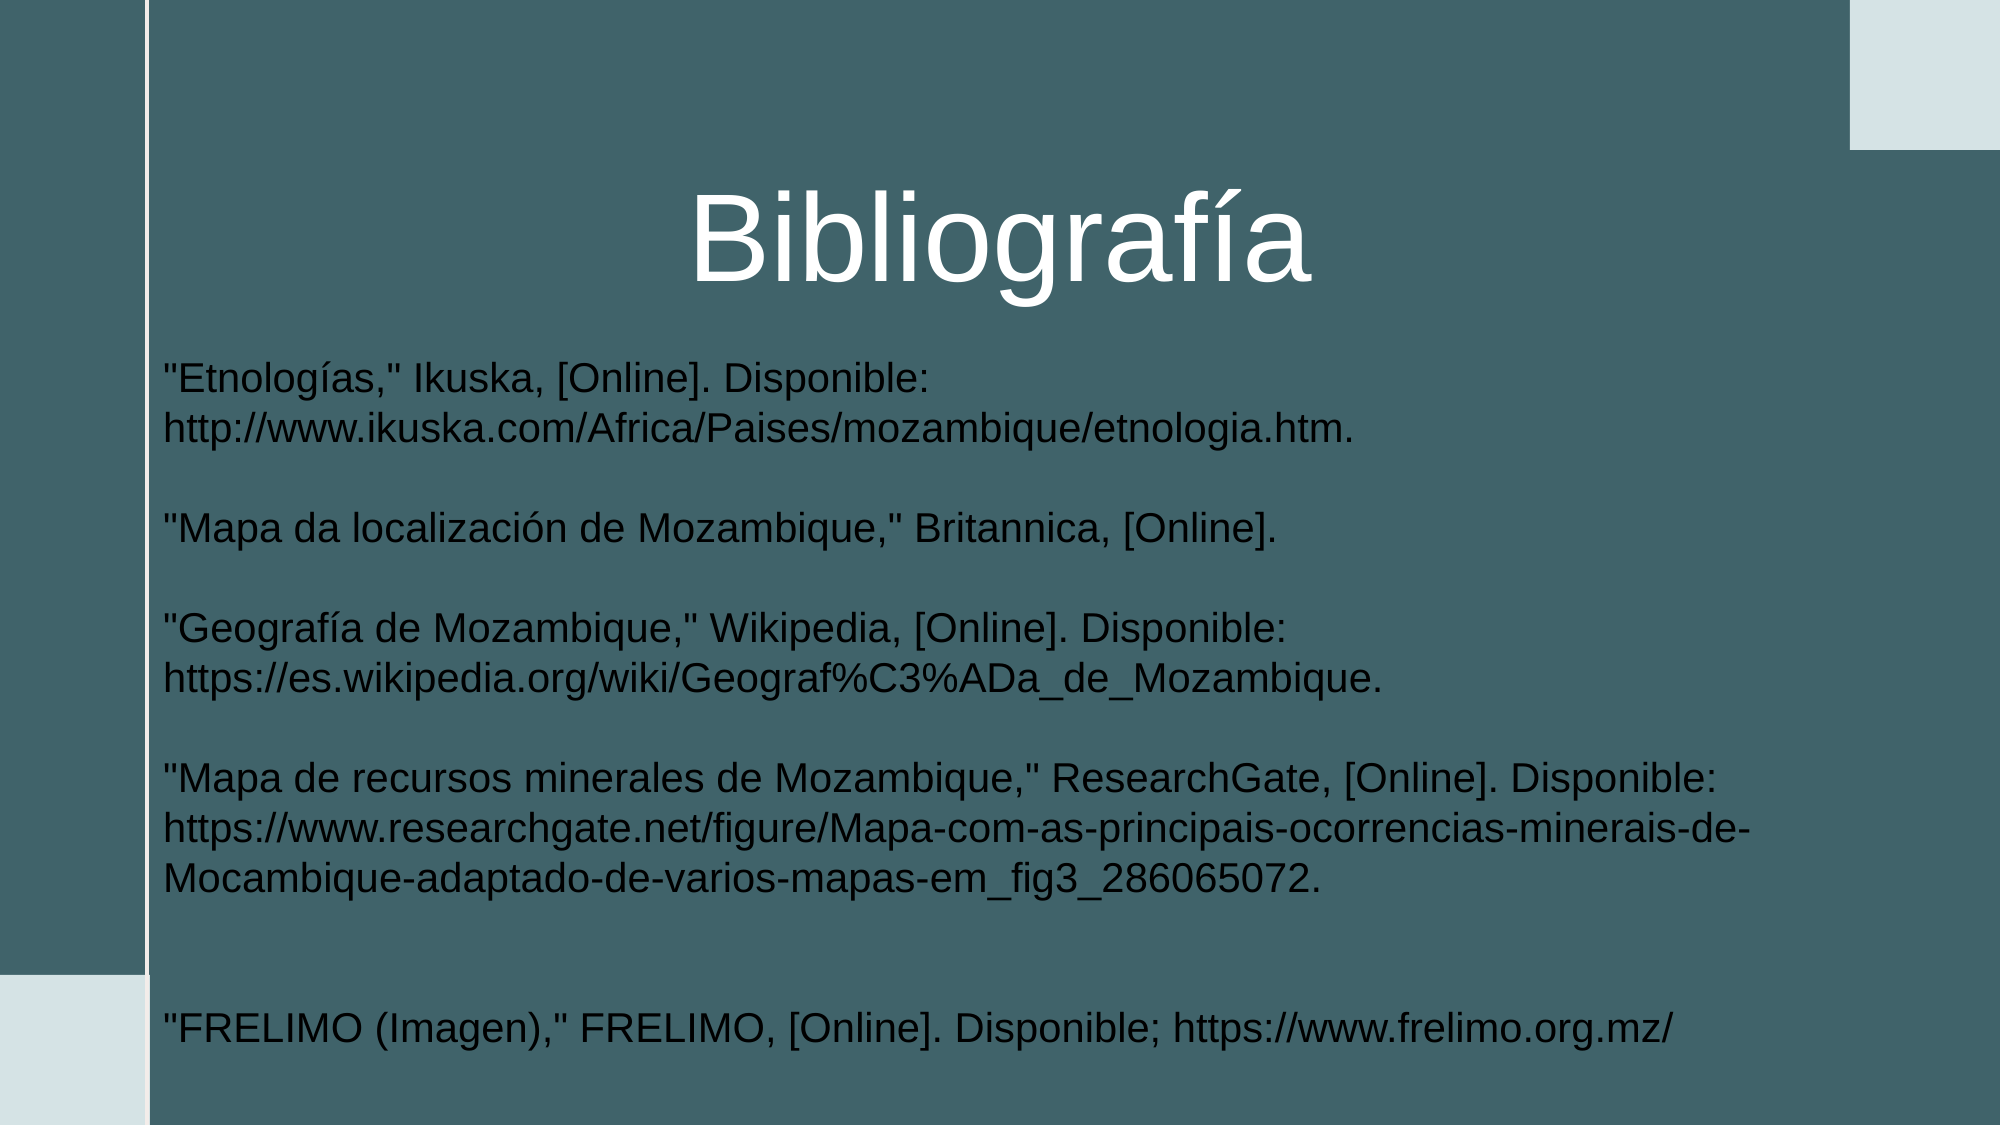

# Bibliografía
"Etnologías," Ikuska, [Online]. Disponible: http://www.ikuska.com/Africa/Paises/mozambique/etnologia.htm.

"Mapa da localización de Mozambique," Britannica, [Online].

"Geografía de Mozambique," Wikipedia, [Online]. Disponible: https://es.wikipedia.org/wiki/Geograf%C3%ADa_de_Mozambique.

"Mapa de recursos minerales de Mozambique," ResearchGate, [Online]. Disponible: https://www.researchgate.net/figure/Mapa-com-as-principais-ocorrencias-minerais-de-Mocambique-adaptado-de-varios-mapas-em_fig3_286065072.

"FRELIMO (Imagen)," FRELIMO, [Online]. Disponible; https://www.frelimo.org.mz/